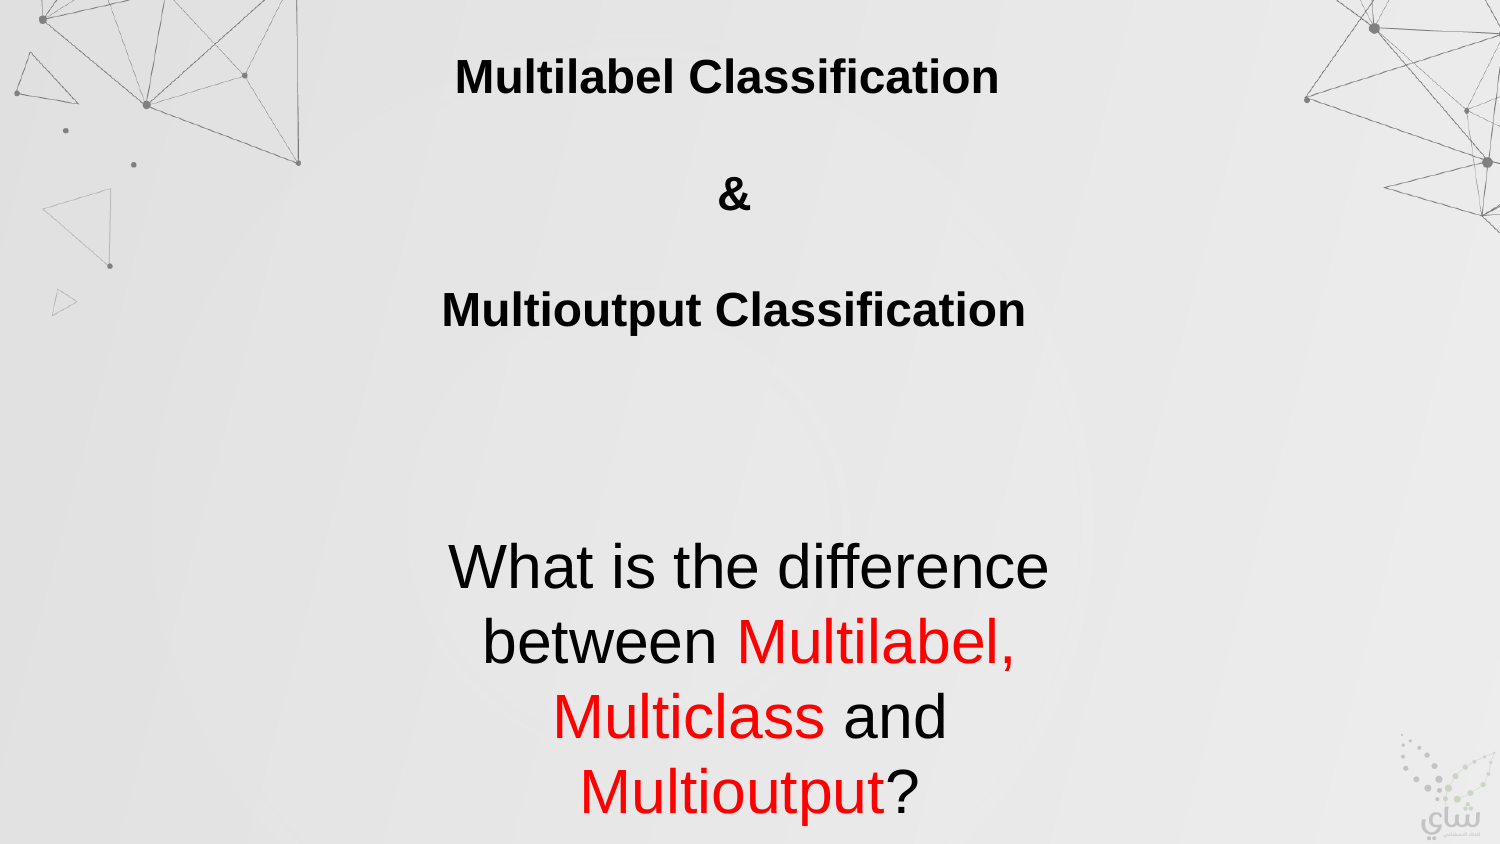

Multilabel Classification
&
Multioutput Classification
What is the difference between Multilabel, Multiclass and Multioutput?